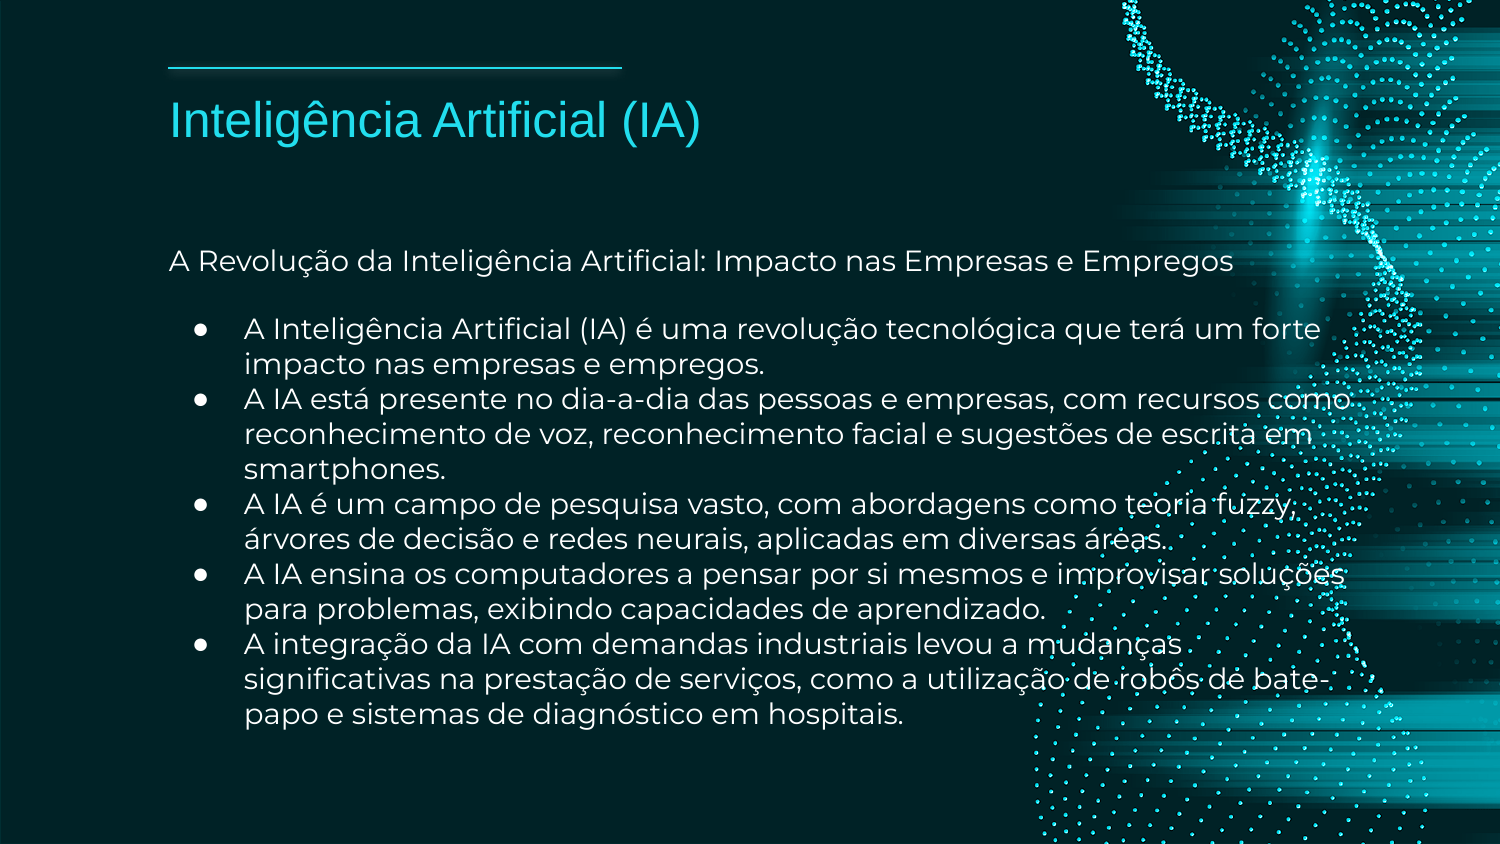

# Inteligência Artificial (IA)

A Revolução da Inteligência Artificial: Impacto nas Empresas e Empregos
A Inteligência Artificial (IA) é uma revolução tecnológica que terá um forte impacto nas empresas e empregos.
A IA está presente no dia-a-dia das pessoas e empresas, com recursos como reconhecimento de voz, reconhecimento facial e sugestões de escrita em smartphones.
A IA é um campo de pesquisa vasto, com abordagens como teoria fuzzy, árvores de decisão e redes neurais, aplicadas em diversas áreas.
A IA ensina os computadores a pensar por si mesmos e improvisar soluções para problemas, exibindo capacidades de aprendizado.
A integração da IA com demandas industriais levou a mudanças significativas na prestação de serviços, como a utilização de robôs de bate-papo e sistemas de diagnóstico em hospitais.